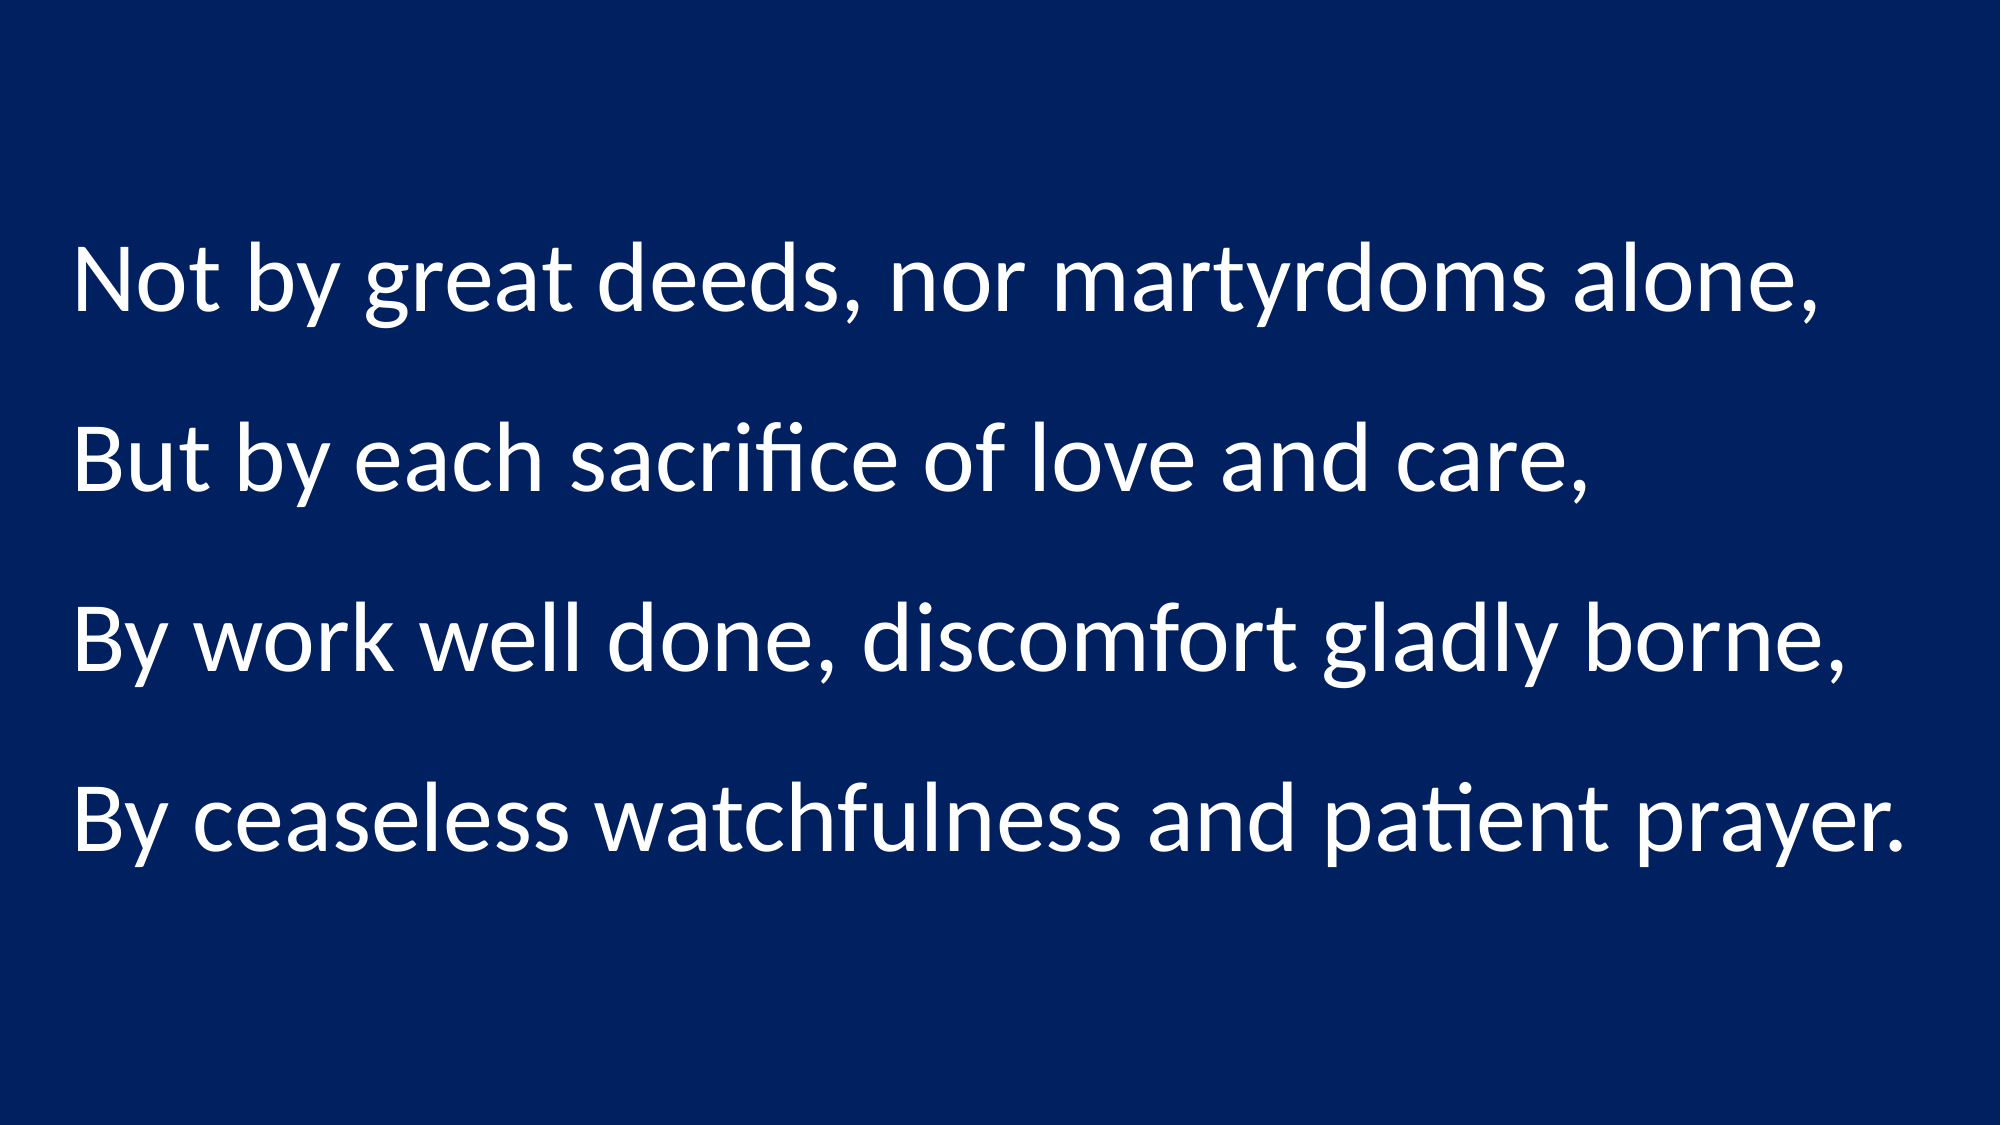

Not by great deeds, nor martyrdoms alone,
But by each sacrifice of love and care,
By work well done, discomfort gladly borne,
By ceaseless watchfulness and patient prayer.